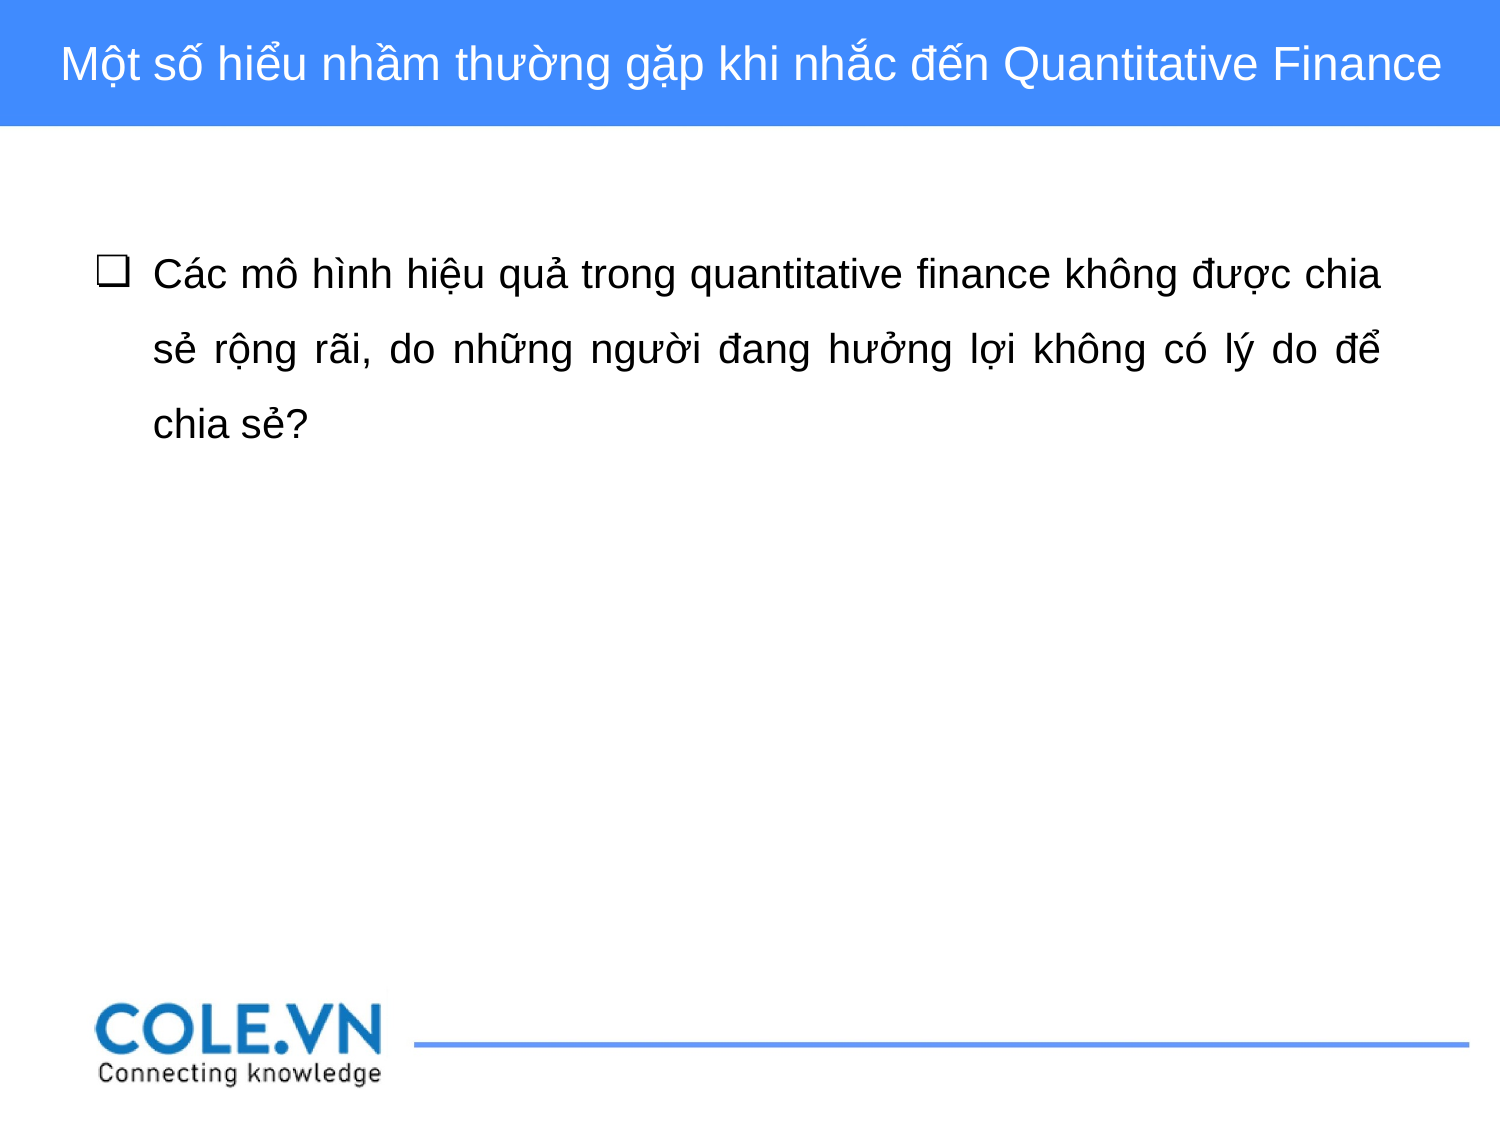

Một số hiểu nhầm thường gặp khi nhắc đến Quantitative Finance

Các mô hình hiệu quả trong quantitative finance không được chia sẻ rộng rãi, do những người đang hưởng lợi không có lý do để chia sẻ?